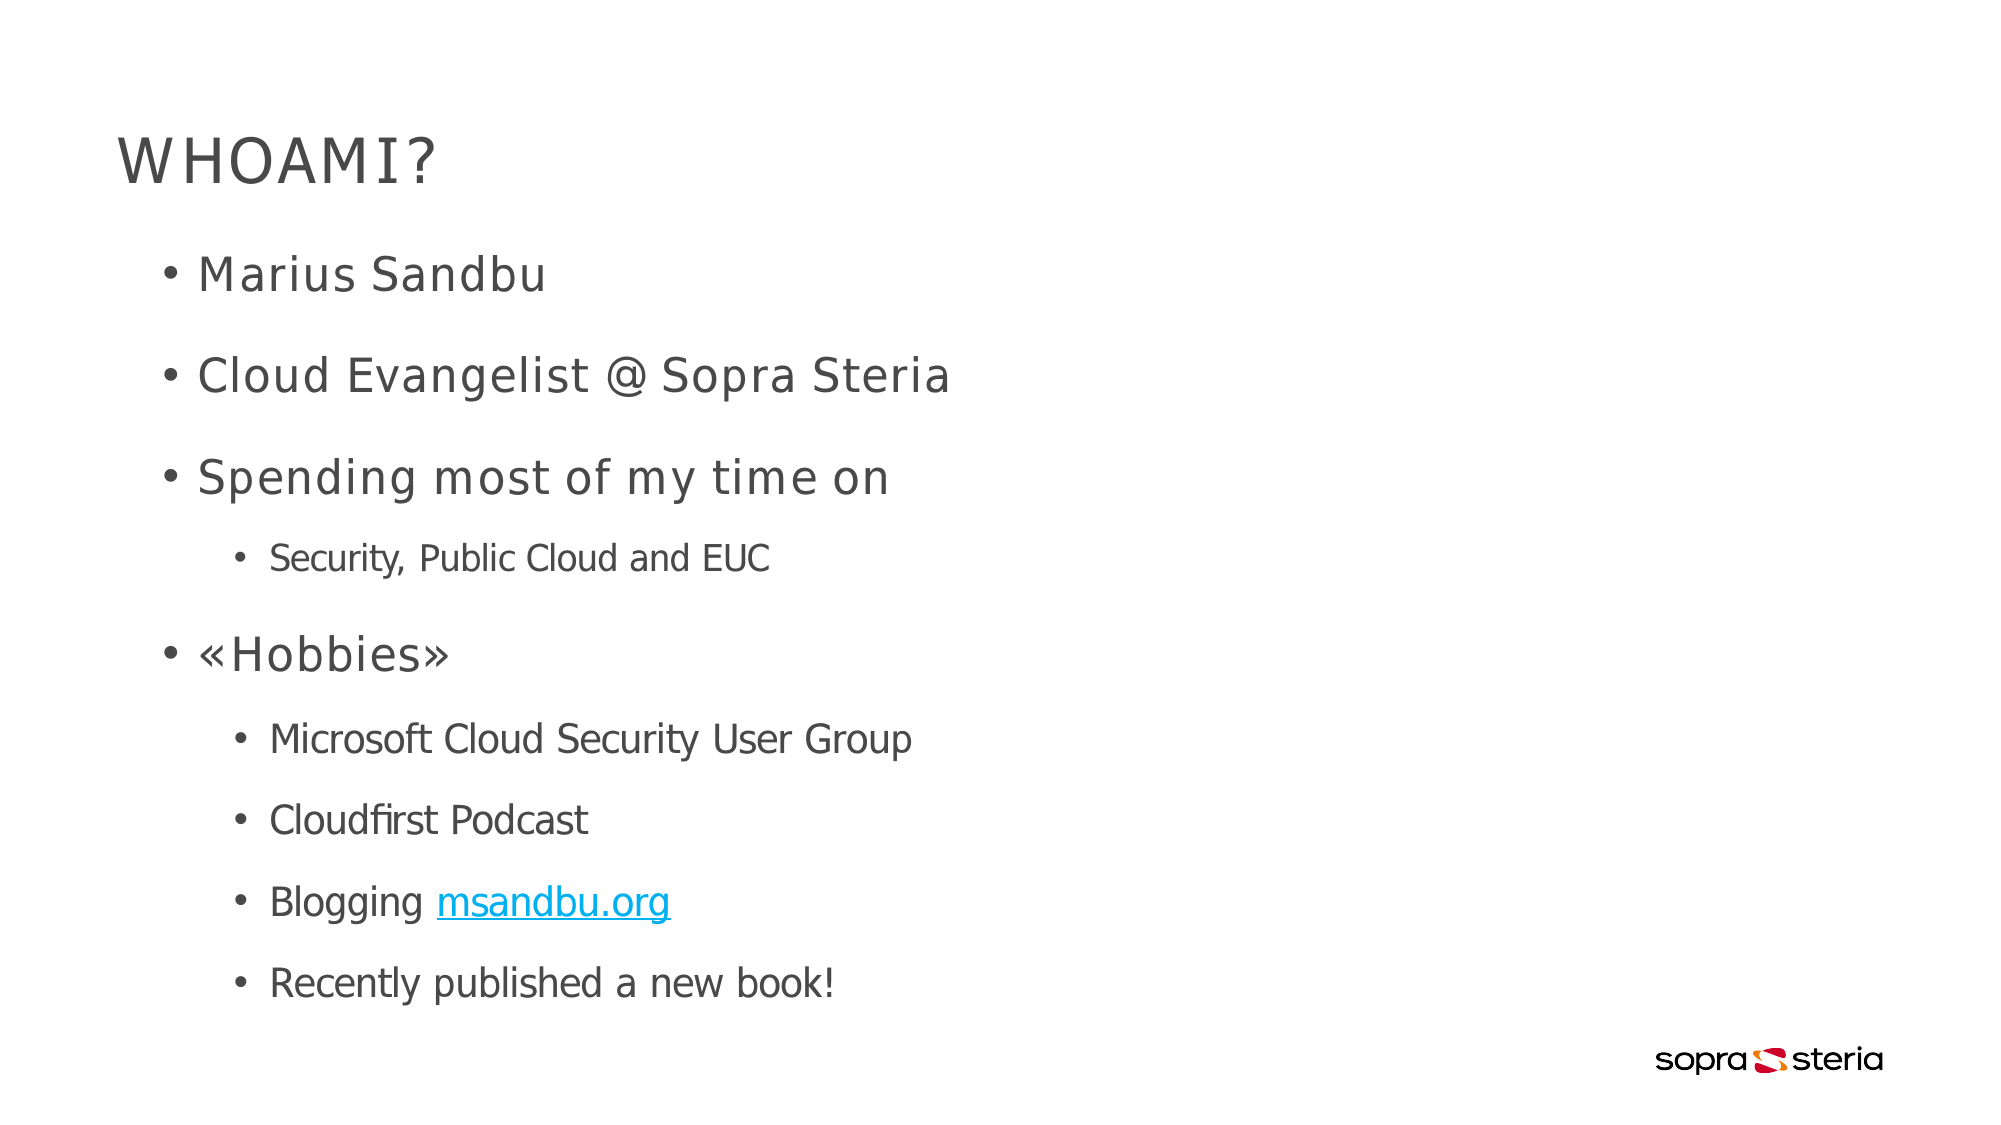

# WHOAMI?
Marius Sandbu
Cloud Evangelist @ Sopra Steria
Spending most of my time on
Security, Public Cloud and EUC
«Hobbies»
Microsoft Cloud Security User Group
Cloudfirst Podcast
Blogging msandbu.org
Recently published a new book!